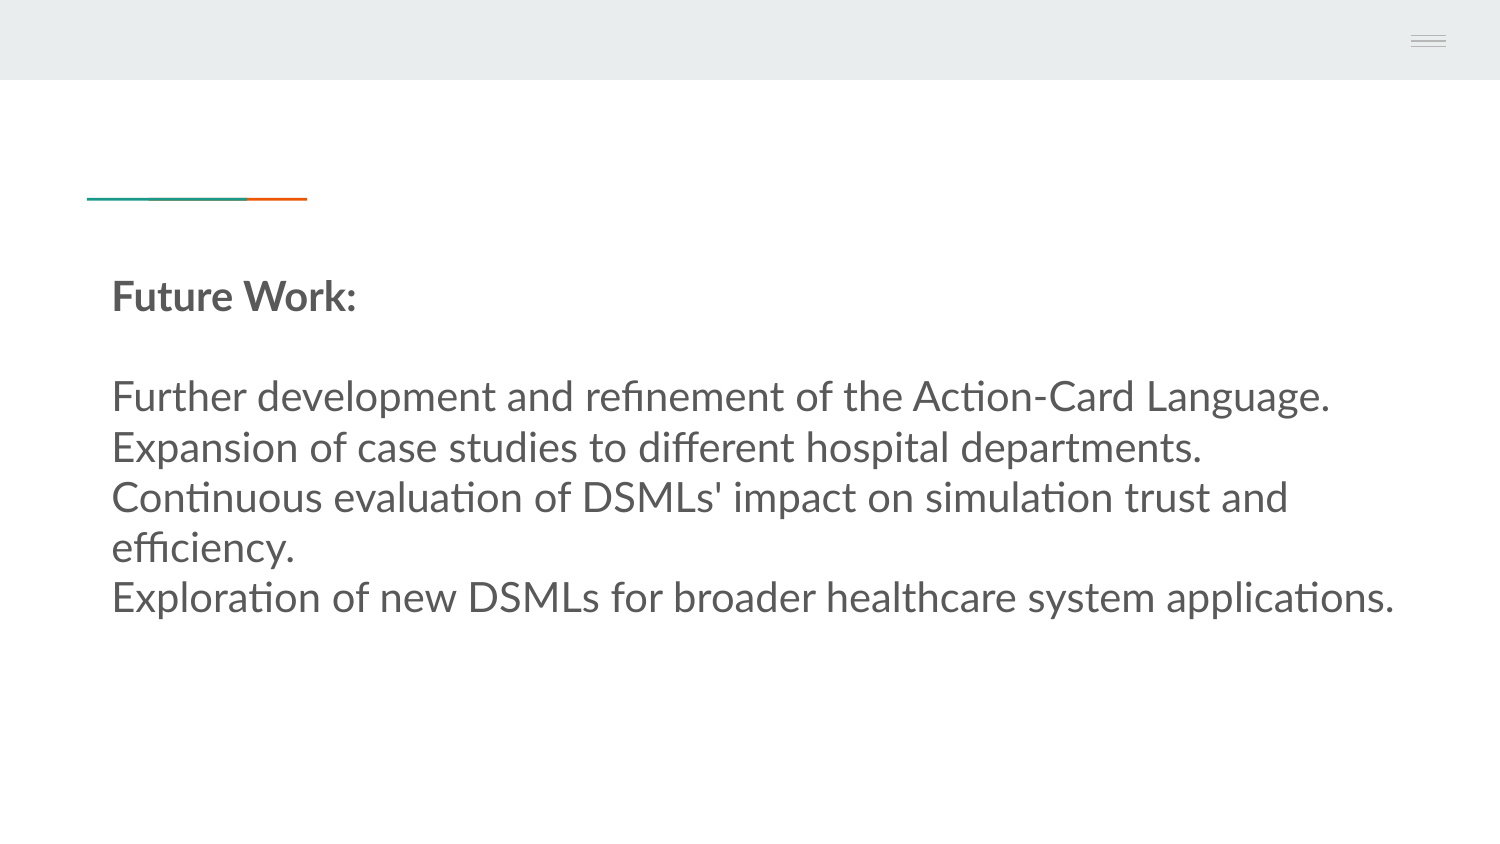

Future Work:

Further development and refinement of the Action-Card Language.
Expansion of case studies to different hospital departments.
Continuous evaluation of DSMLs' impact on simulation trust and efficiency.
Exploration of new DSMLs for broader healthcare system applications.